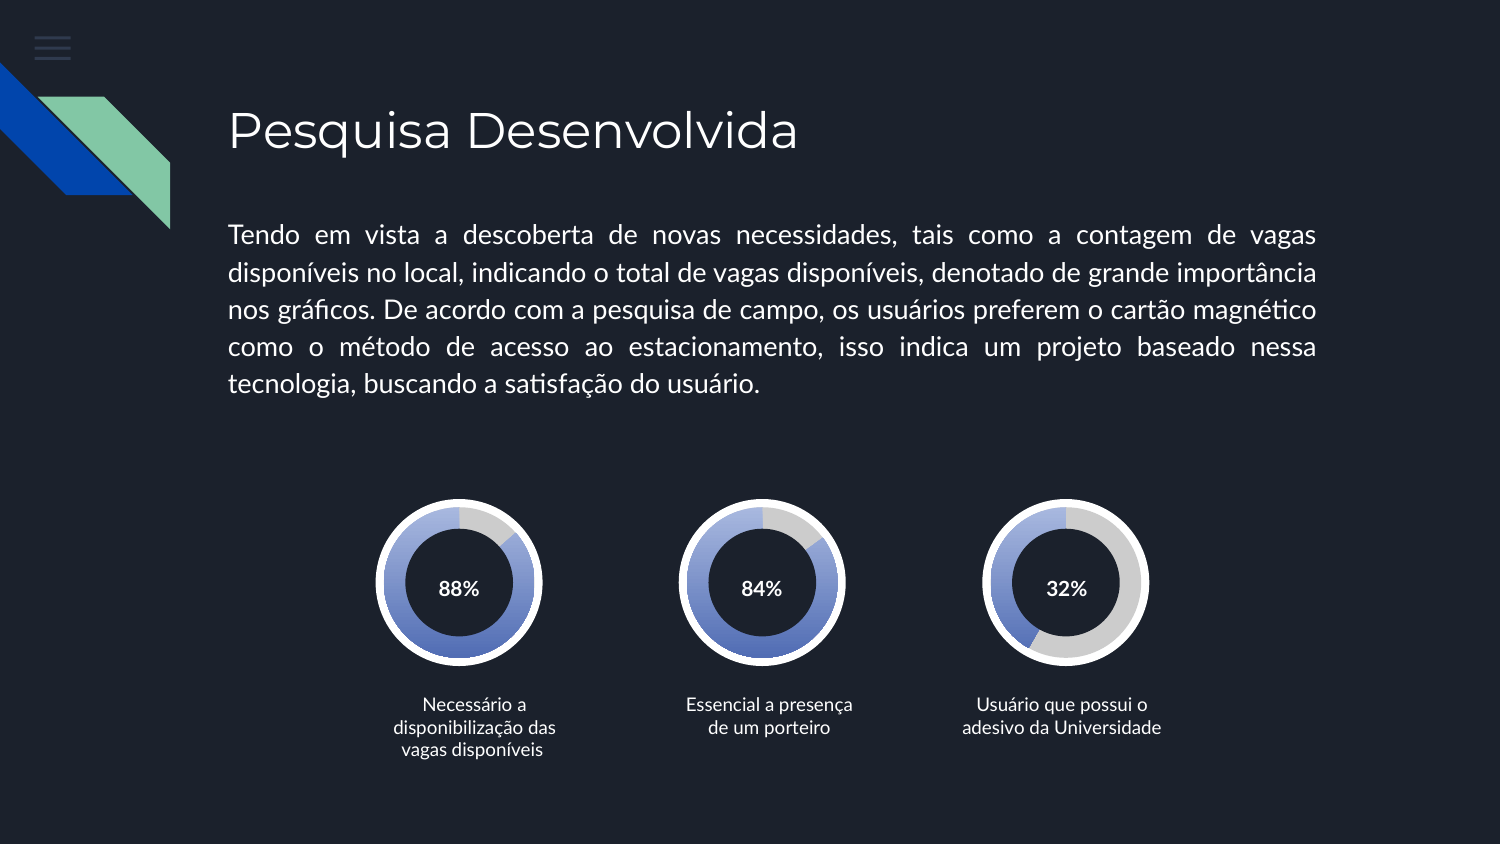

# Pesquisa Desenvolvida
Tendo em vista a descoberta de novas necessidades, tais como a contagem de vagas disponíveis no local, indicando o total de vagas disponíveis, denotado de grande importância nos gráficos. De acordo com a pesquisa de campo, os usuários preferem o cartão magnético como o método de acesso ao estacionamento, isso indica um projeto baseado nessa tecnologia, buscando a satisfação do usuário.

84%

32%

88%

Necessário a disponibilização das vagas disponíveis
Essencial a presença de um porteiro
Usuário que possui o adesivo da Universidade